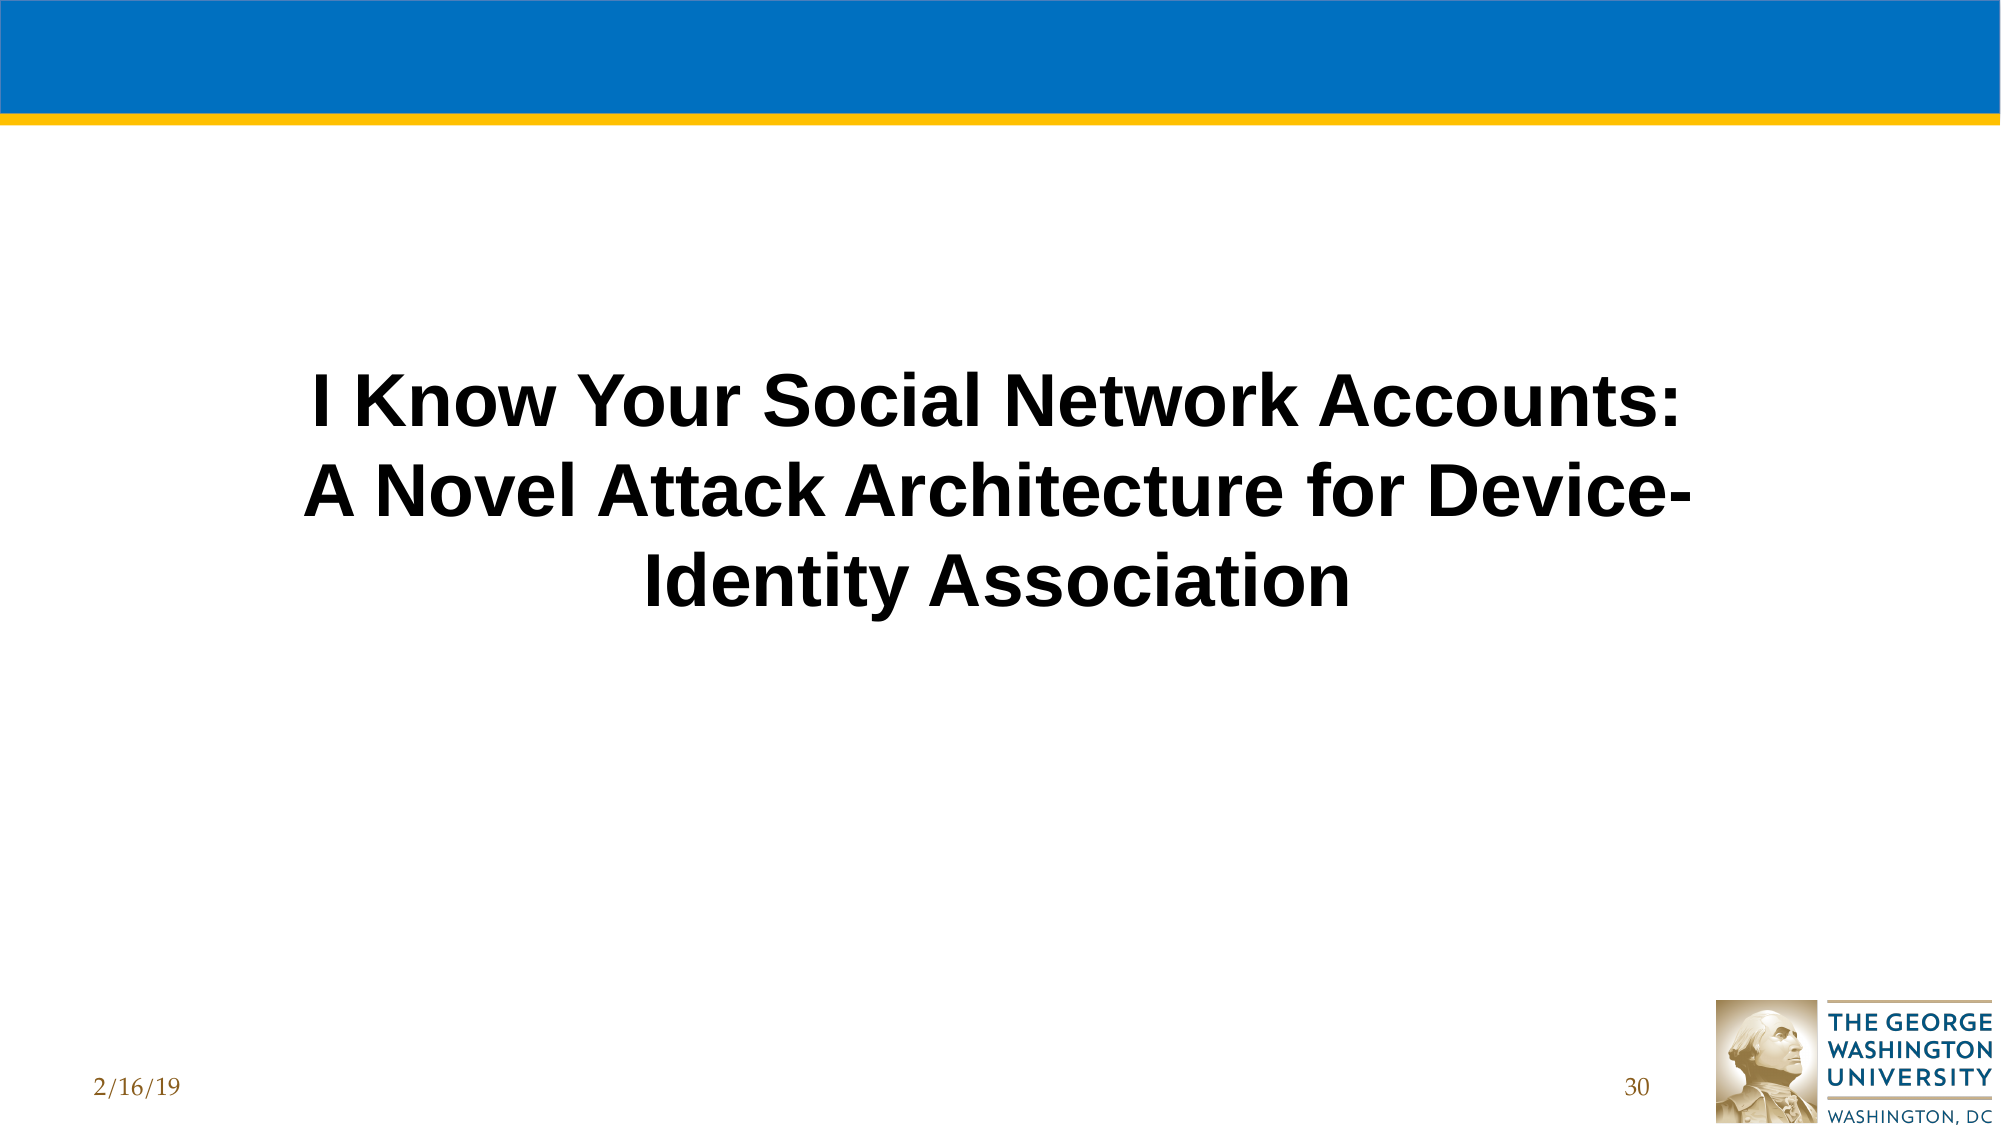

I Know Your Social Network Accounts: A Novel Attack Architecture for Device-Identity Association
2/16/19
30